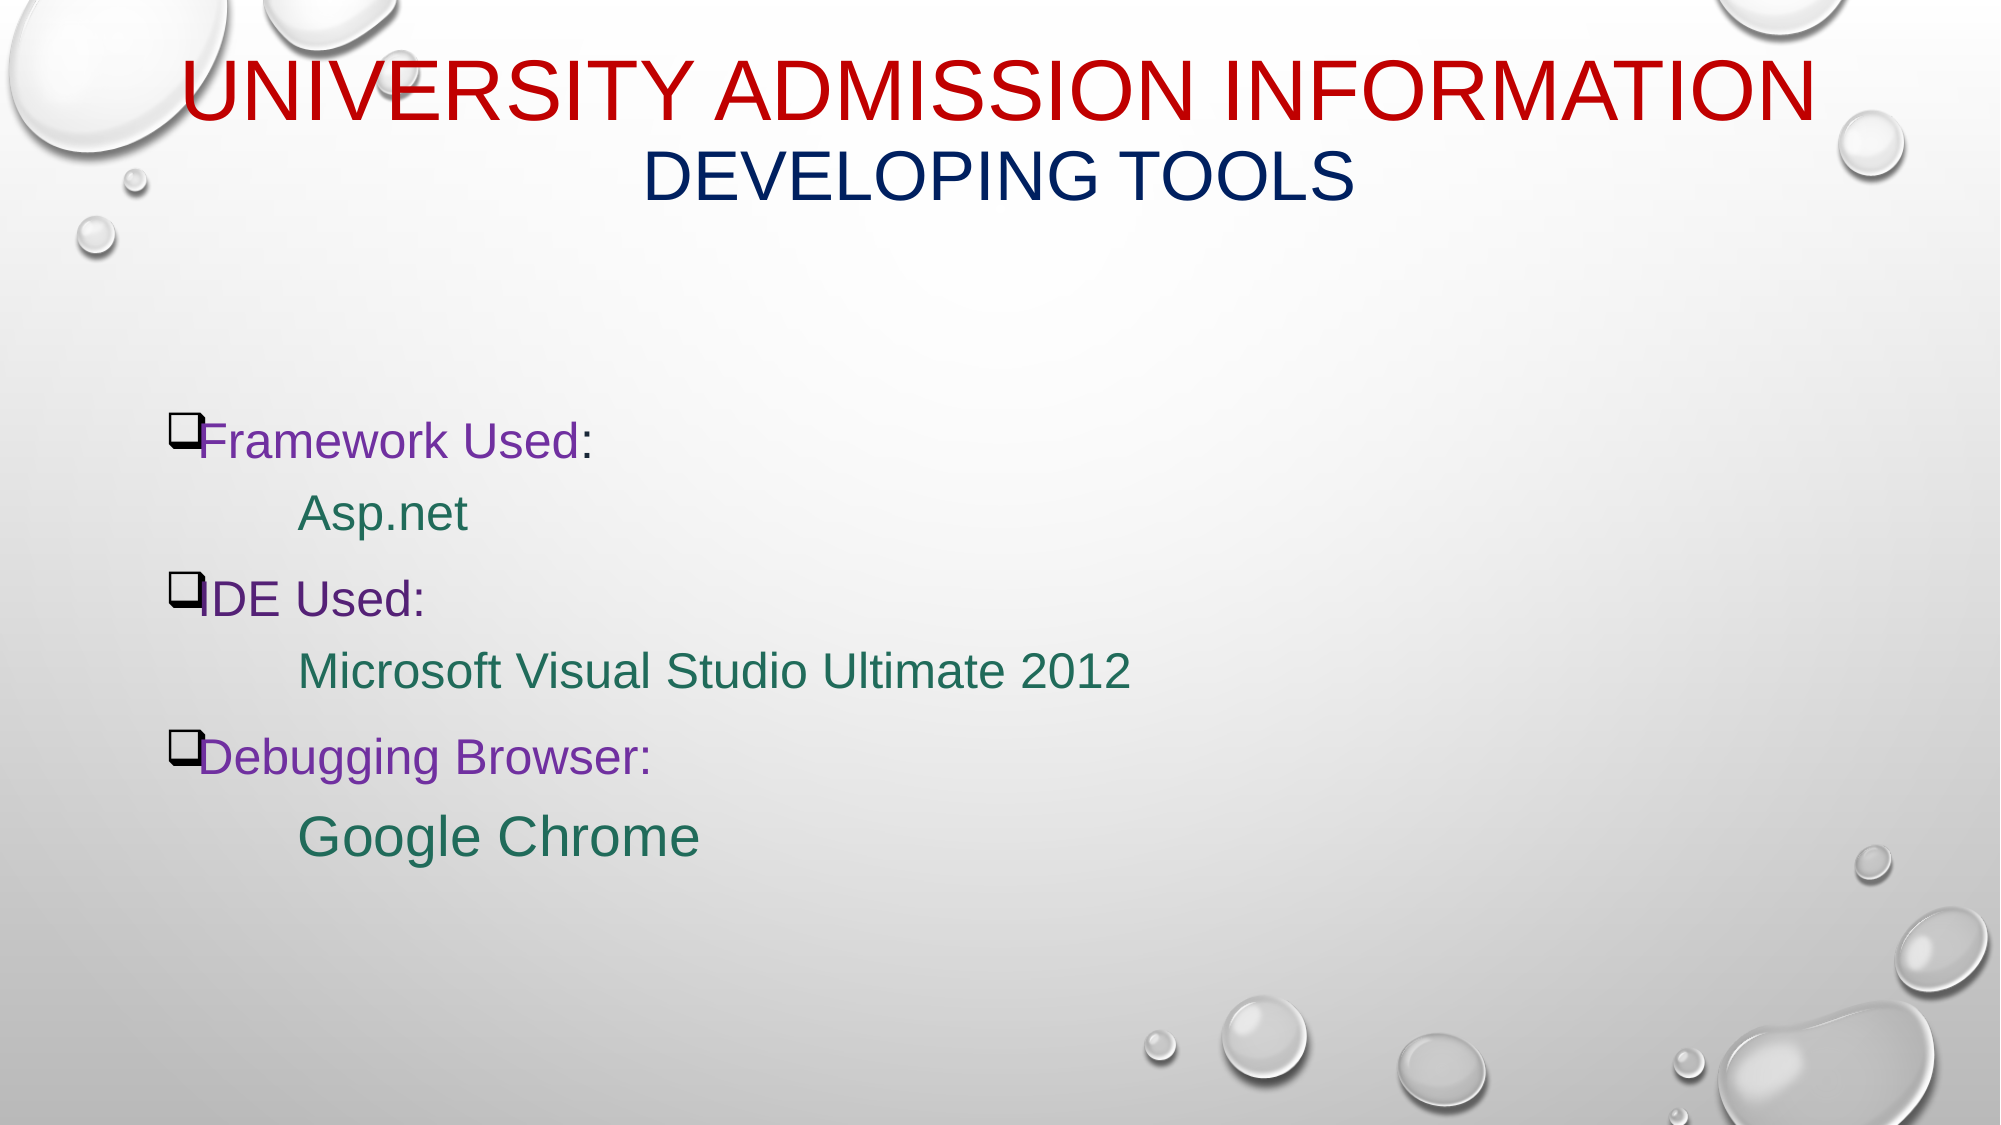

# university Admission Information developing tools
Framework Used:
	Asp.net
IDE Used:
	Microsoft Visual Studio Ultimate 2012
Debugging Browser:
	Google Chrome